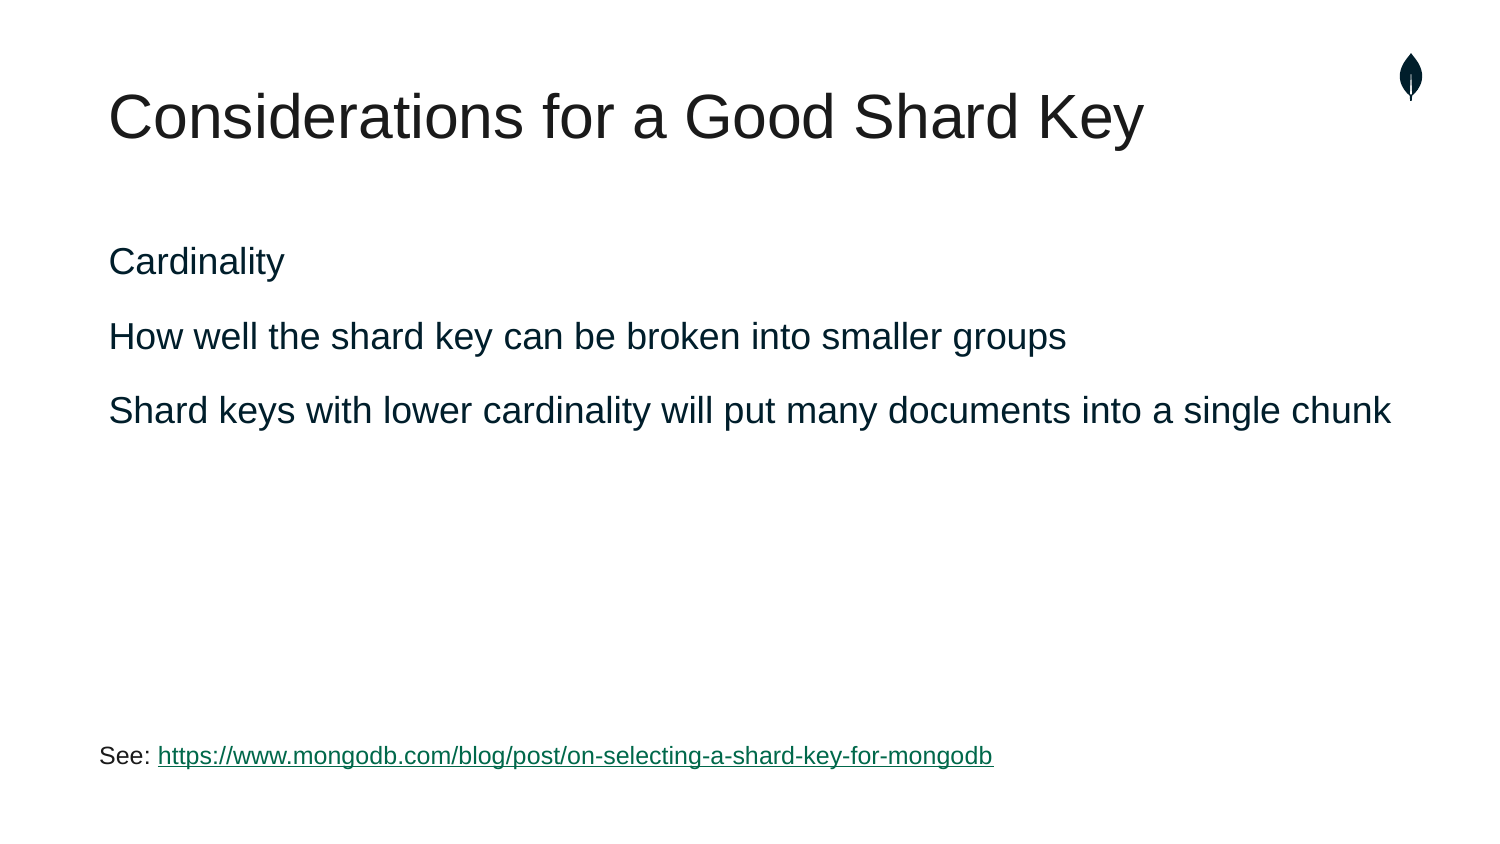

Considerations for a Good Shard Key

Cardinality
How well the shard key can be broken into smaller groups
Shard keys with lower cardinality will put many documents into a single chunk
See: https://www.mongodb.com/blog/post/on-selecting-a-shard-key-for-mongodb